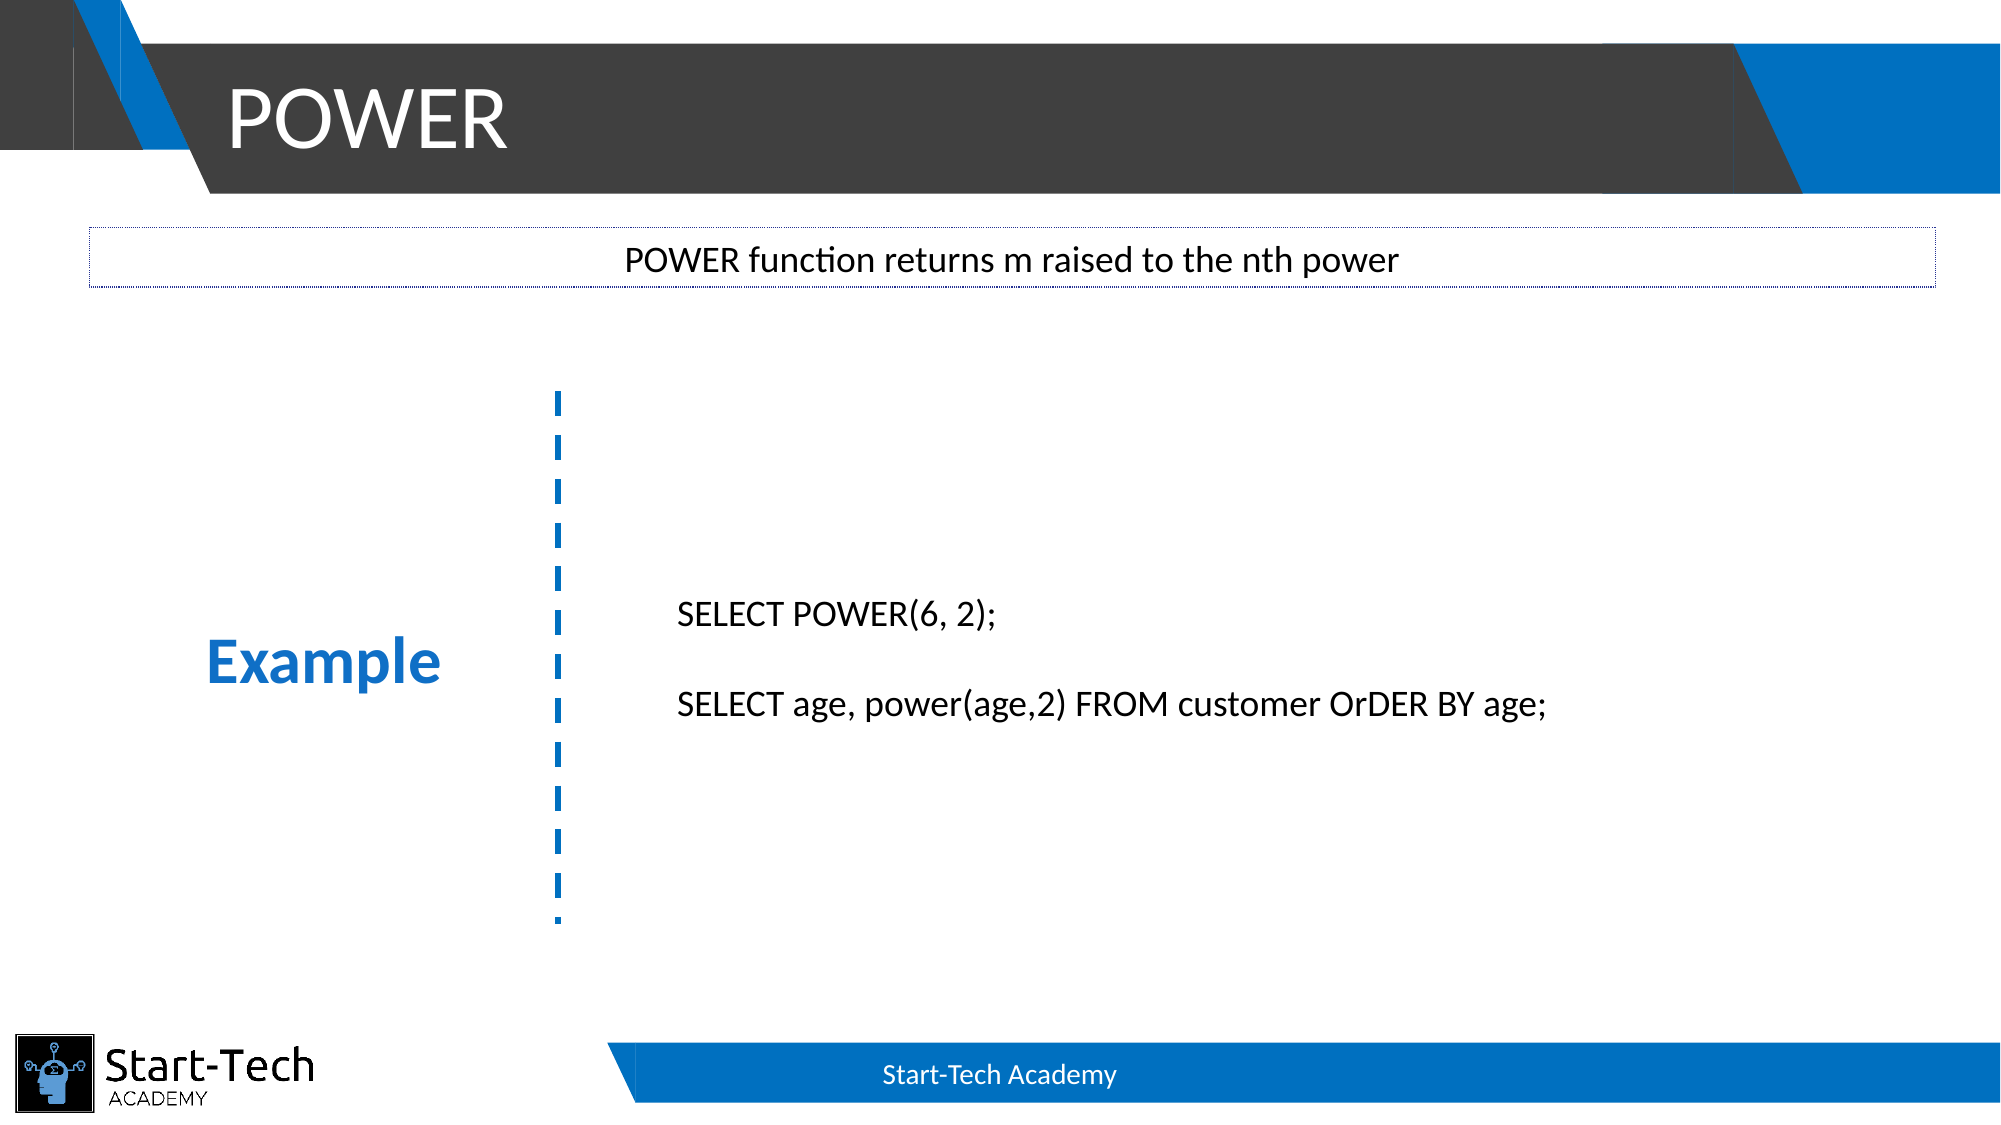

# POWER
POWER function returns m raised to the nth power
SELECT POWER(6, 2);

SELECT age, power(age,2) FROM customer OrDER BY age;
Example
Start-Tech Academy